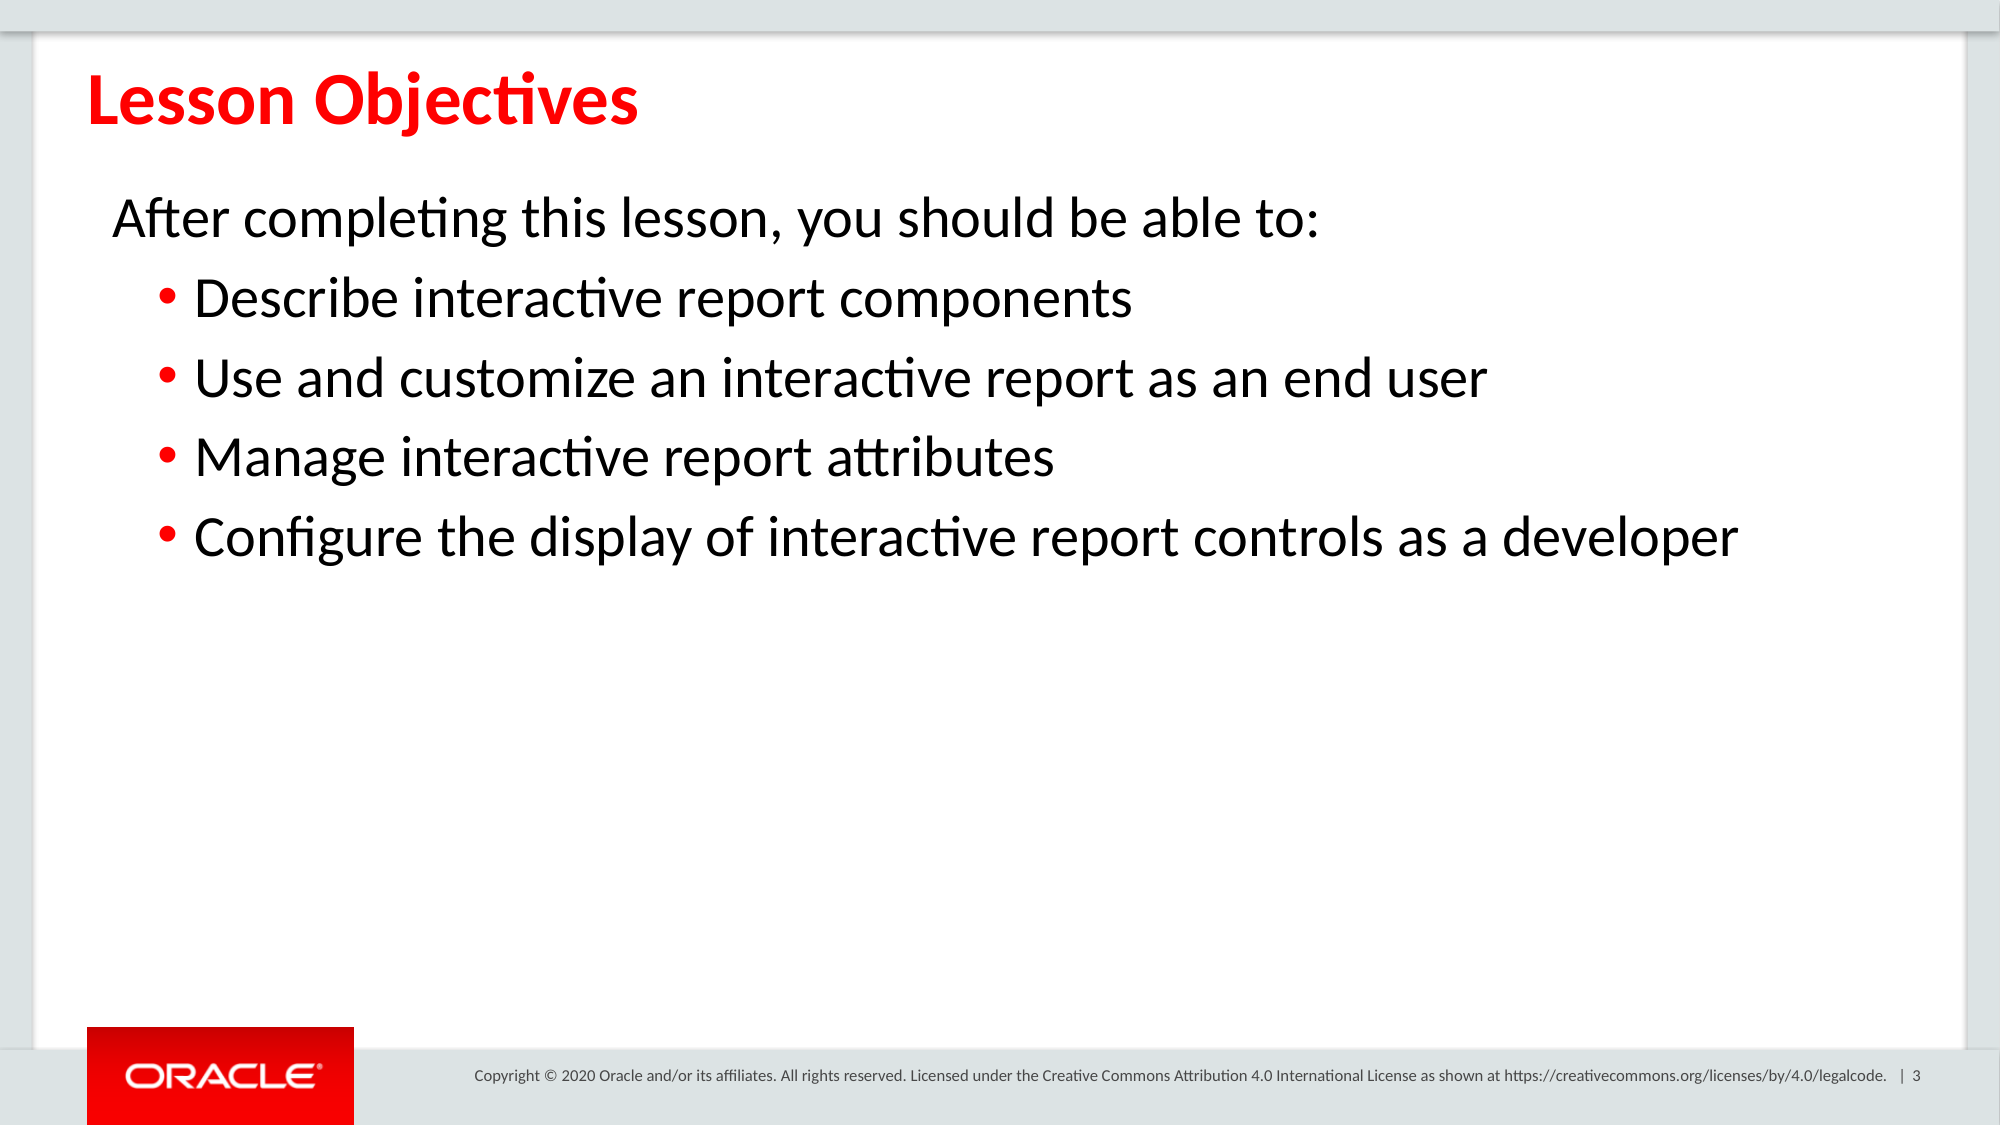

# Lesson Objectives
After completing this lesson, you should be able to:
Describe interactive report components
Use and customize an interactive report as an end user
Manage interactive report attributes
Configure the display of interactive report controls as a developer